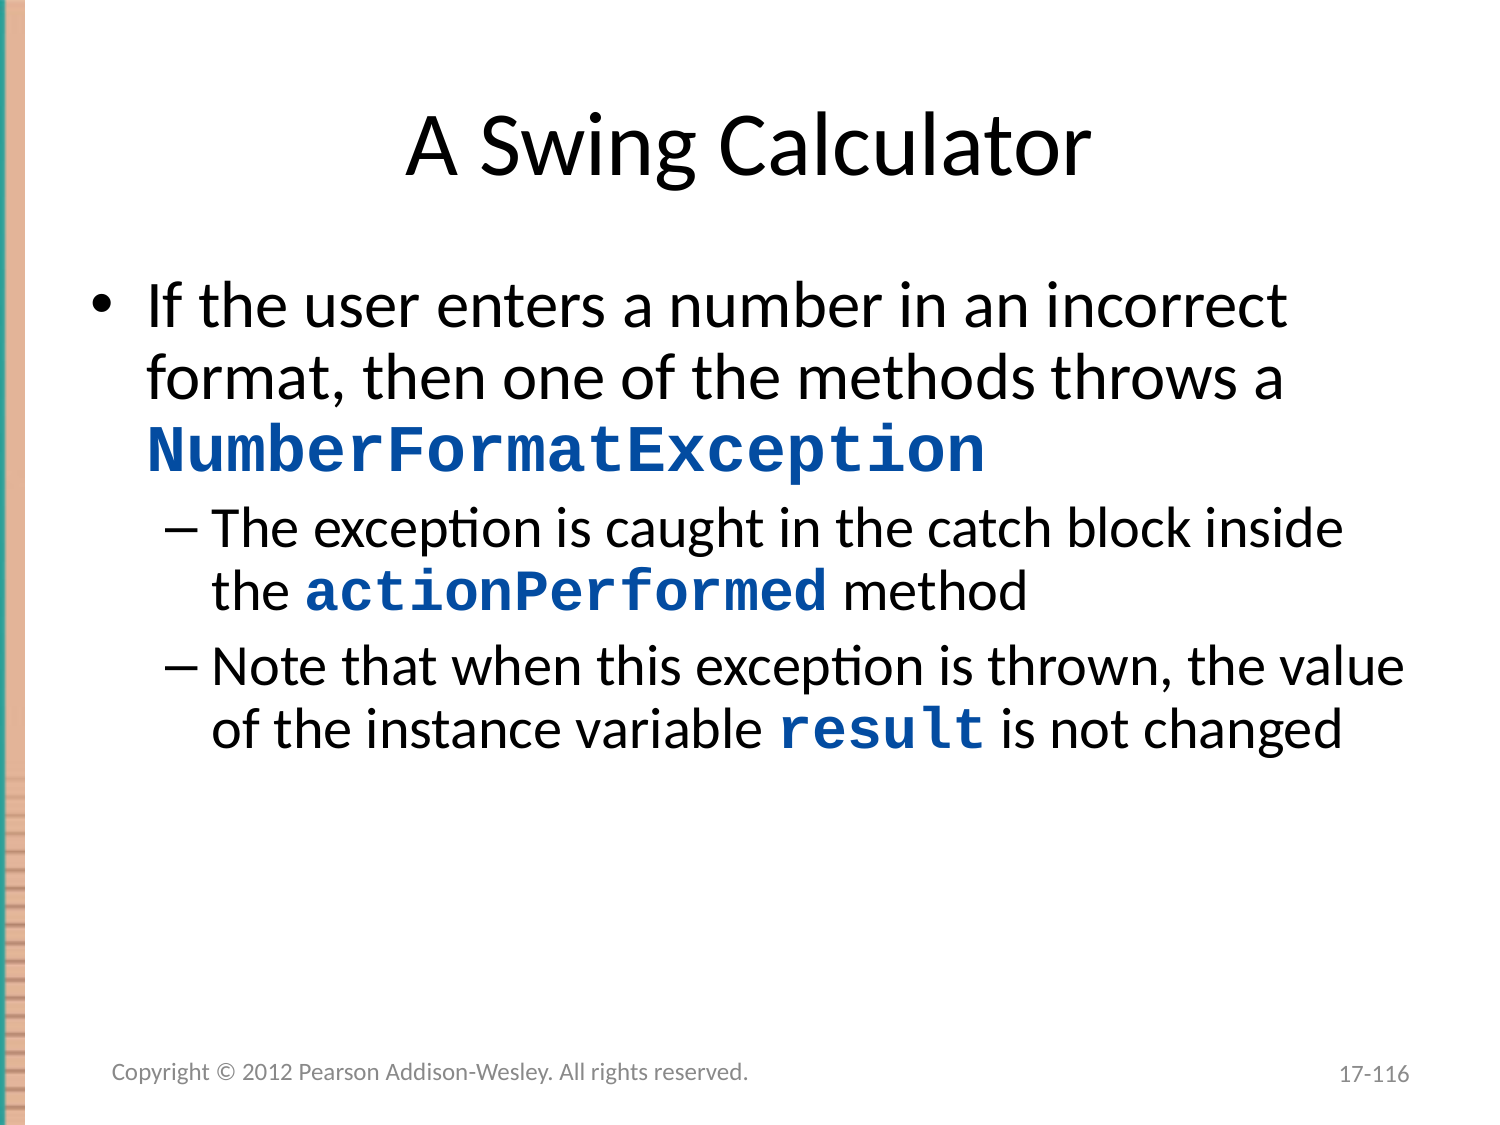

# A Swing Calculator
If the user enters a number in an incorrect format, then one of the methods throws a NumberFormatException
The exception is caught in the catch block inside the actionPerformed method
Note that when this exception is thrown, the value of the instance variable result is not changed
Copyright © 2012 Pearson Addison-Wesley. All rights reserved.
17-116